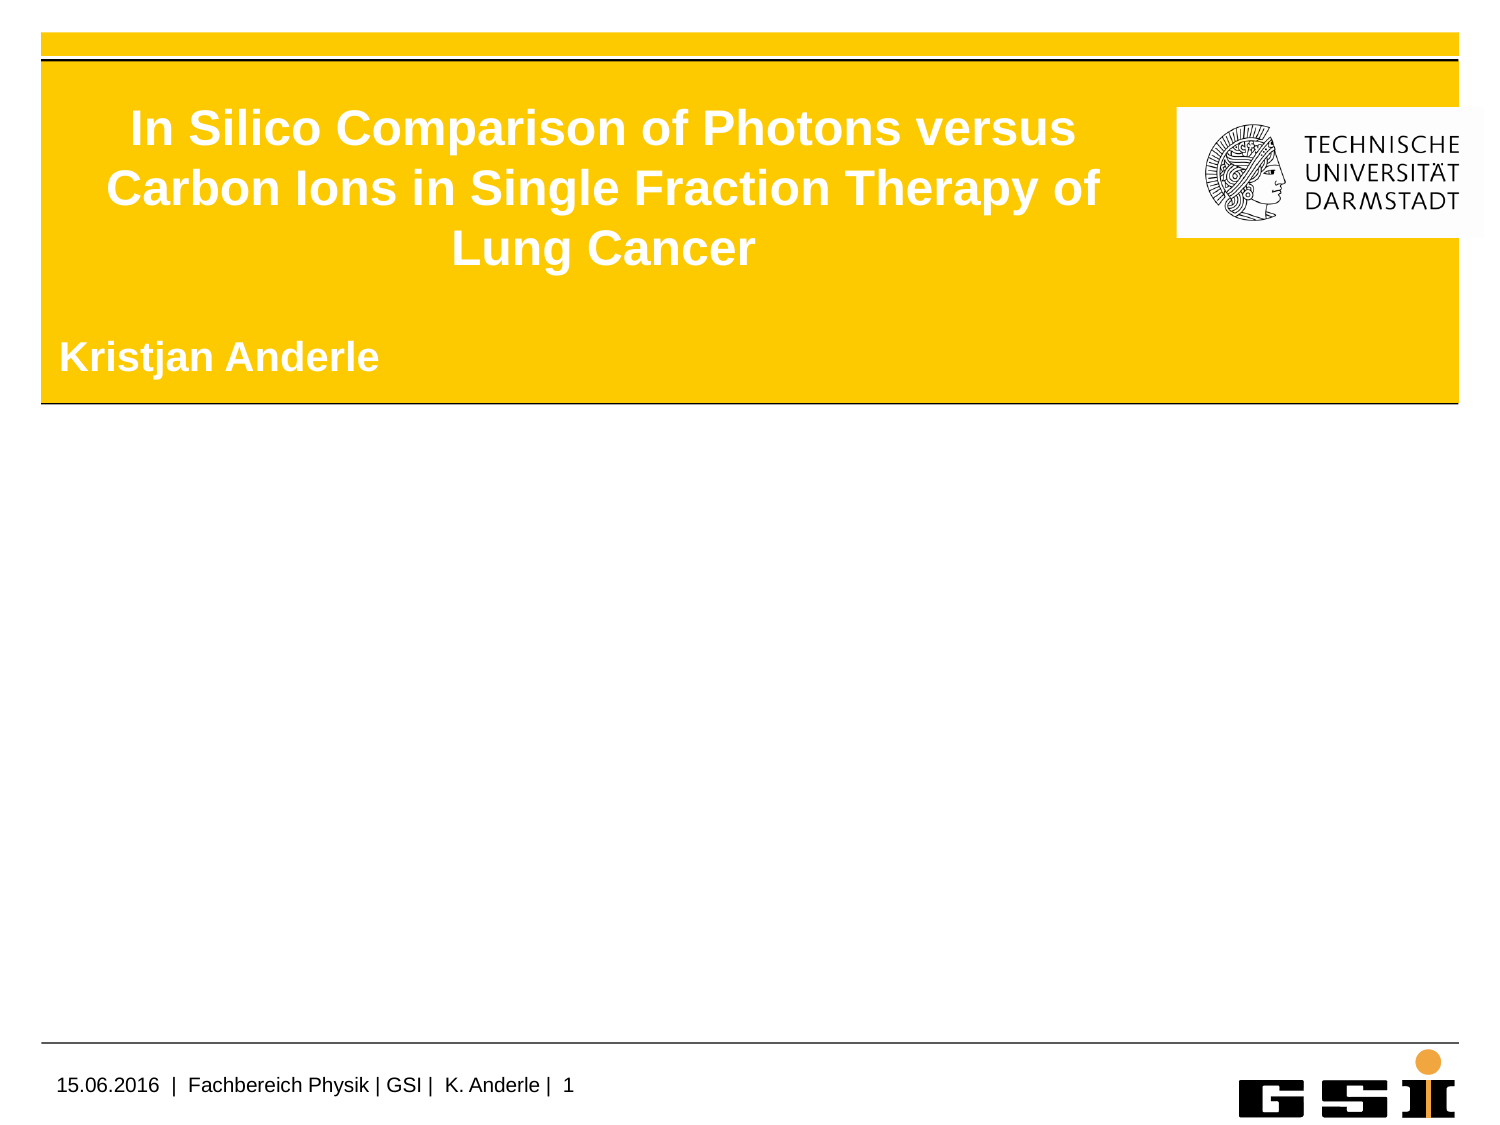

# In Silico Comparison of Photons versus Carbon Ions in Single Fraction Therapy of Lung Cancer
Kristjan Anderle